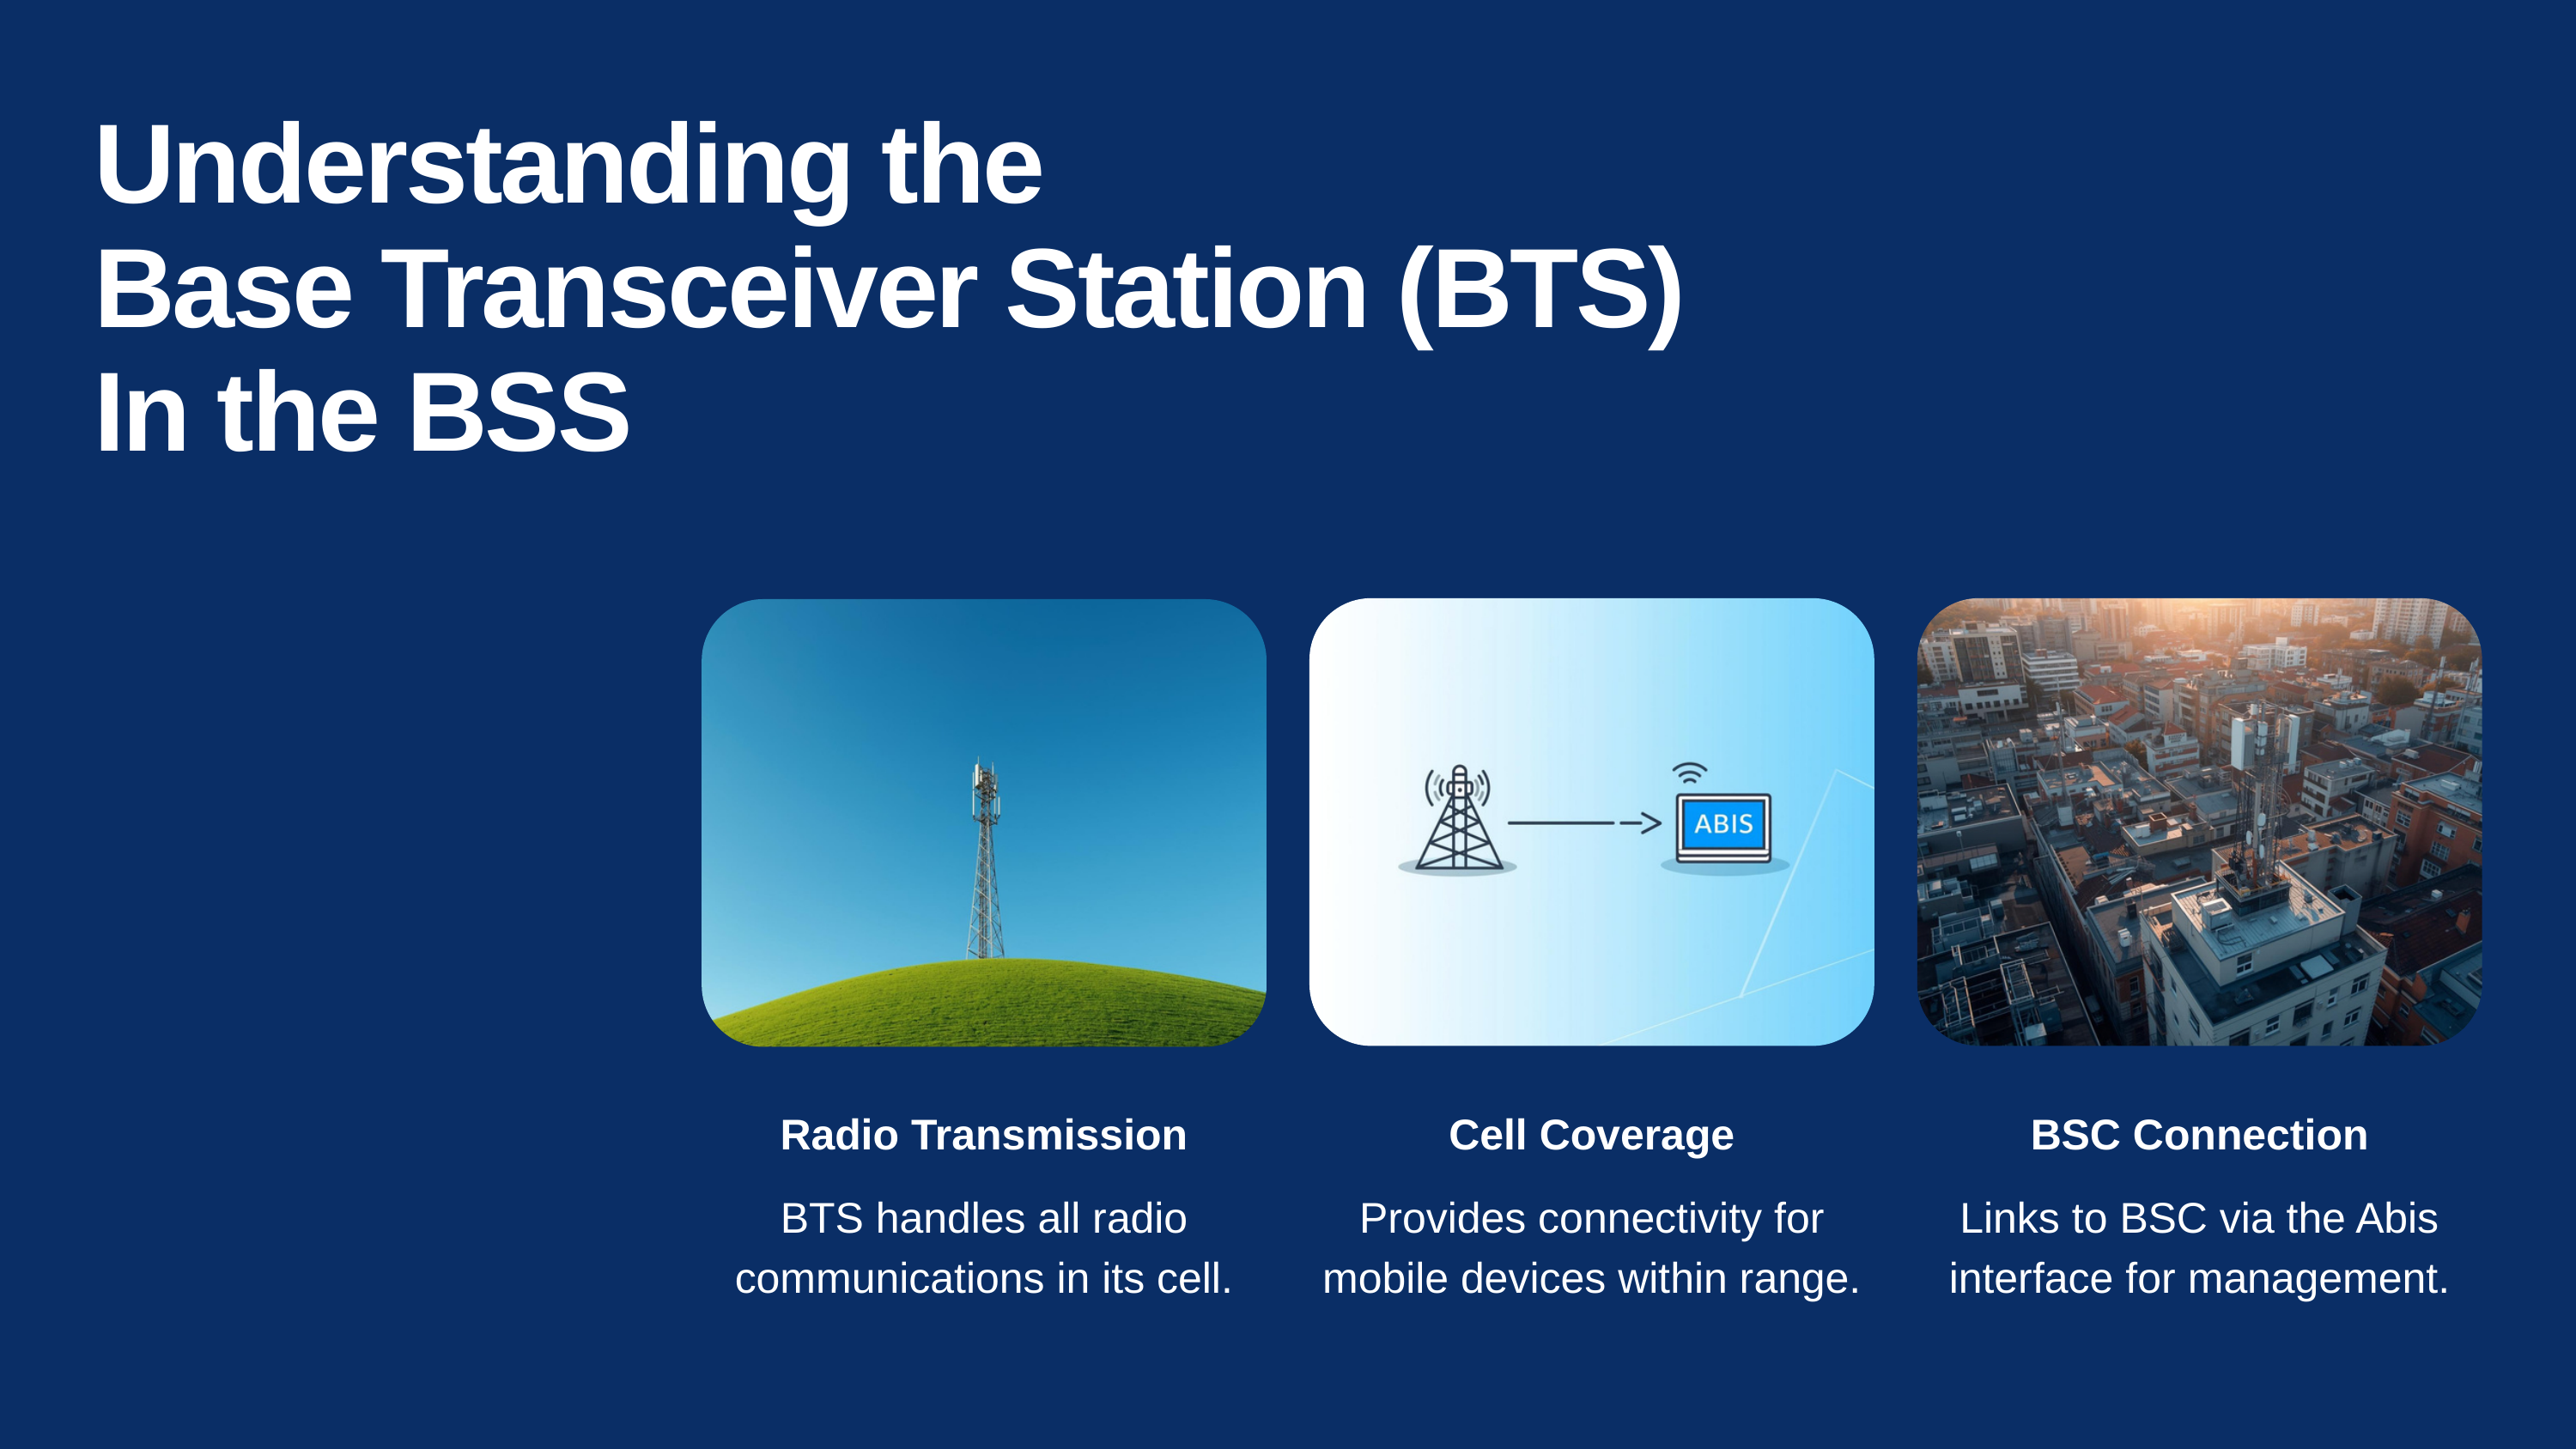

Understanding the
Base Transceiver Station (BTS)
In the BSS

Radio Transmission
BTS handles all radio communications in its cell.
Cell Coverage
Provides connectivity for mobile devices within range.
BSC Connection
Links to BSC via the Abis interface for management.